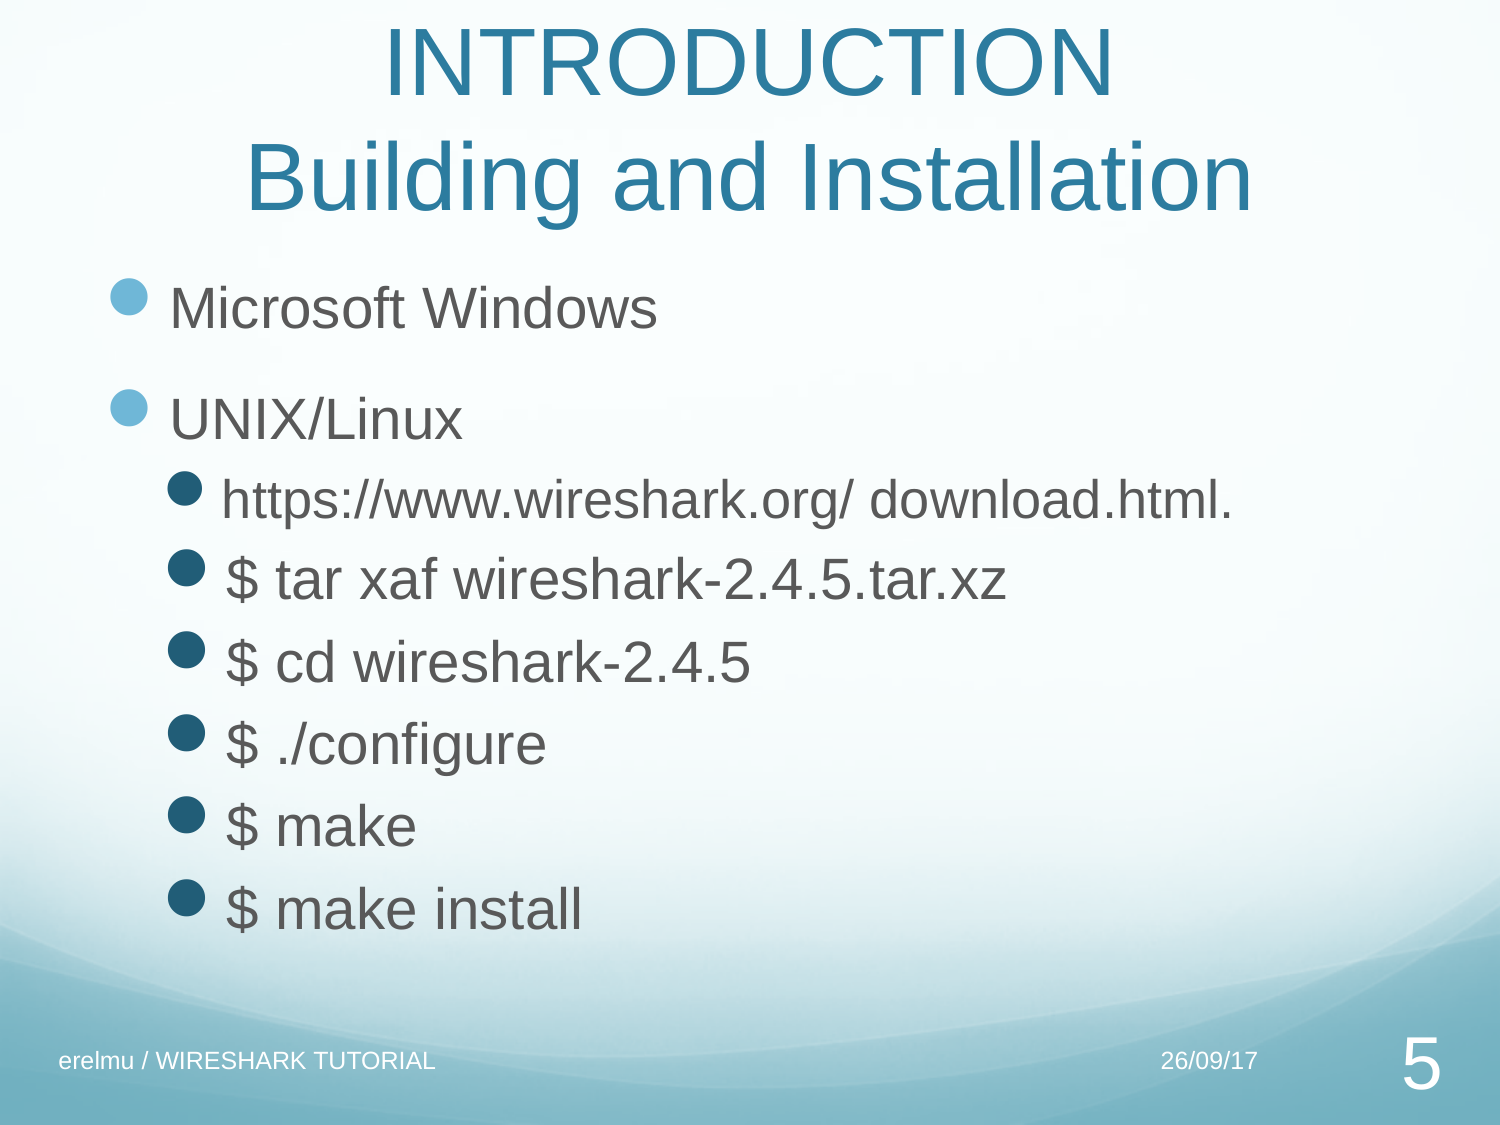

# INTRODUCTION Building and Installation
Microsoft Windows
UNIX/Linux
https://www.wireshark.org/ download.html.
$ tar xaf wireshark-2.4.5.tar.xz
$ cd wireshark-2.4.5
$ ./configure
$ make
$ make install

erelmu / WIRESHARK TUTORIAL
26/09/17
5